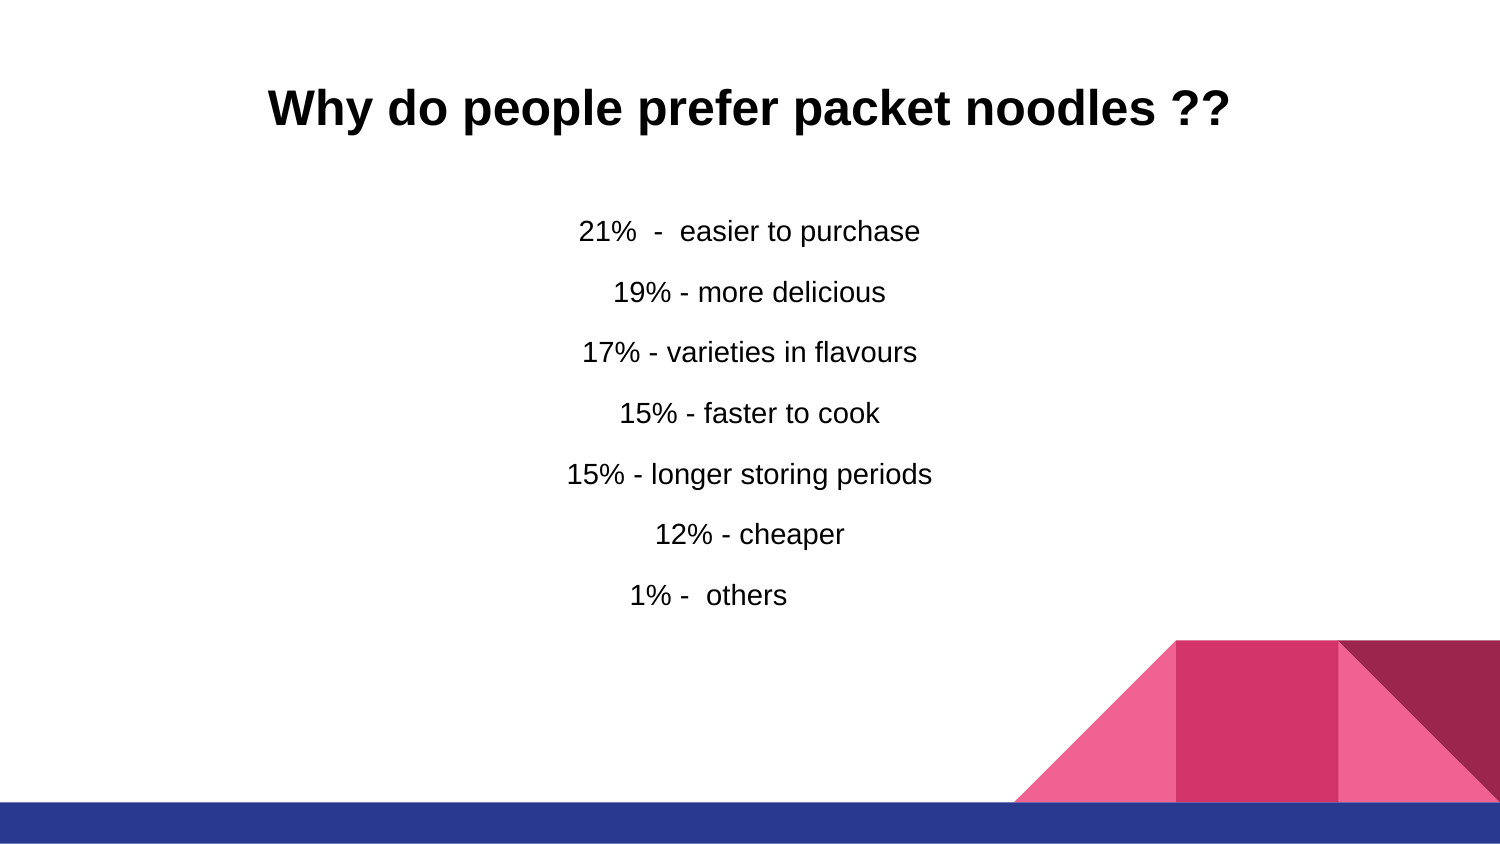

# Why do people prefer packet noodles ??

21%  -  easier to purchase
19% - more delicious
17% - varieties in flavours
15% - faster to cook
15% - longer storing periods
12% - cheaper
1% -  others